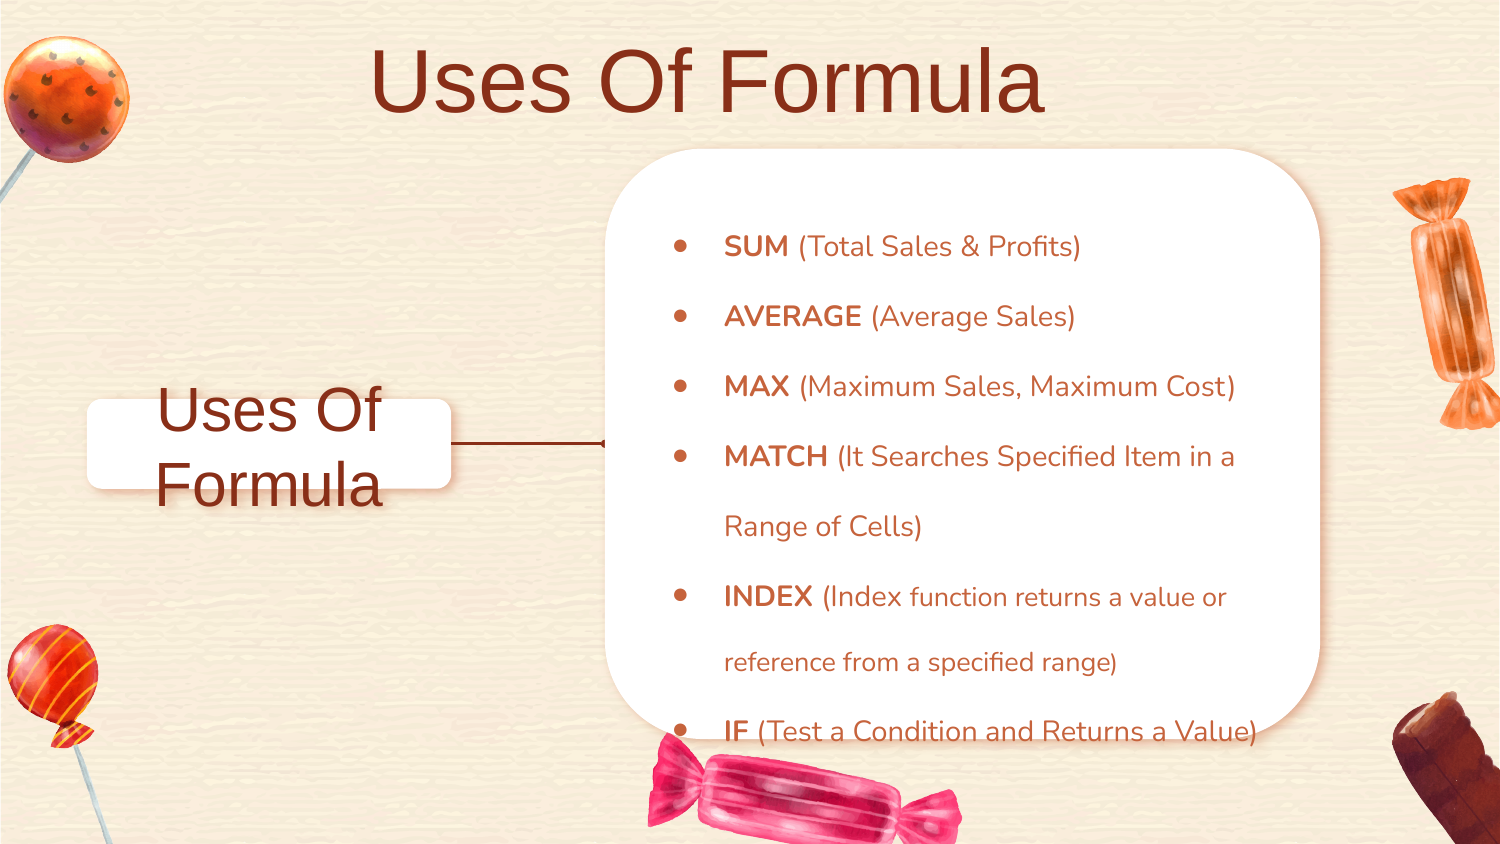

# Uses Of Formula

SUM (Total Sales & Profits)
AVERAGE (Average Sales)
MAX (Maximum Sales, Maximum Cost)
MATCH (It Searches Specified Item in a Range of Cells)
INDEX (Index function returns a value or reference from a specified range)
IF (Test a Condition and Returns a Value)

Uses Of Formula